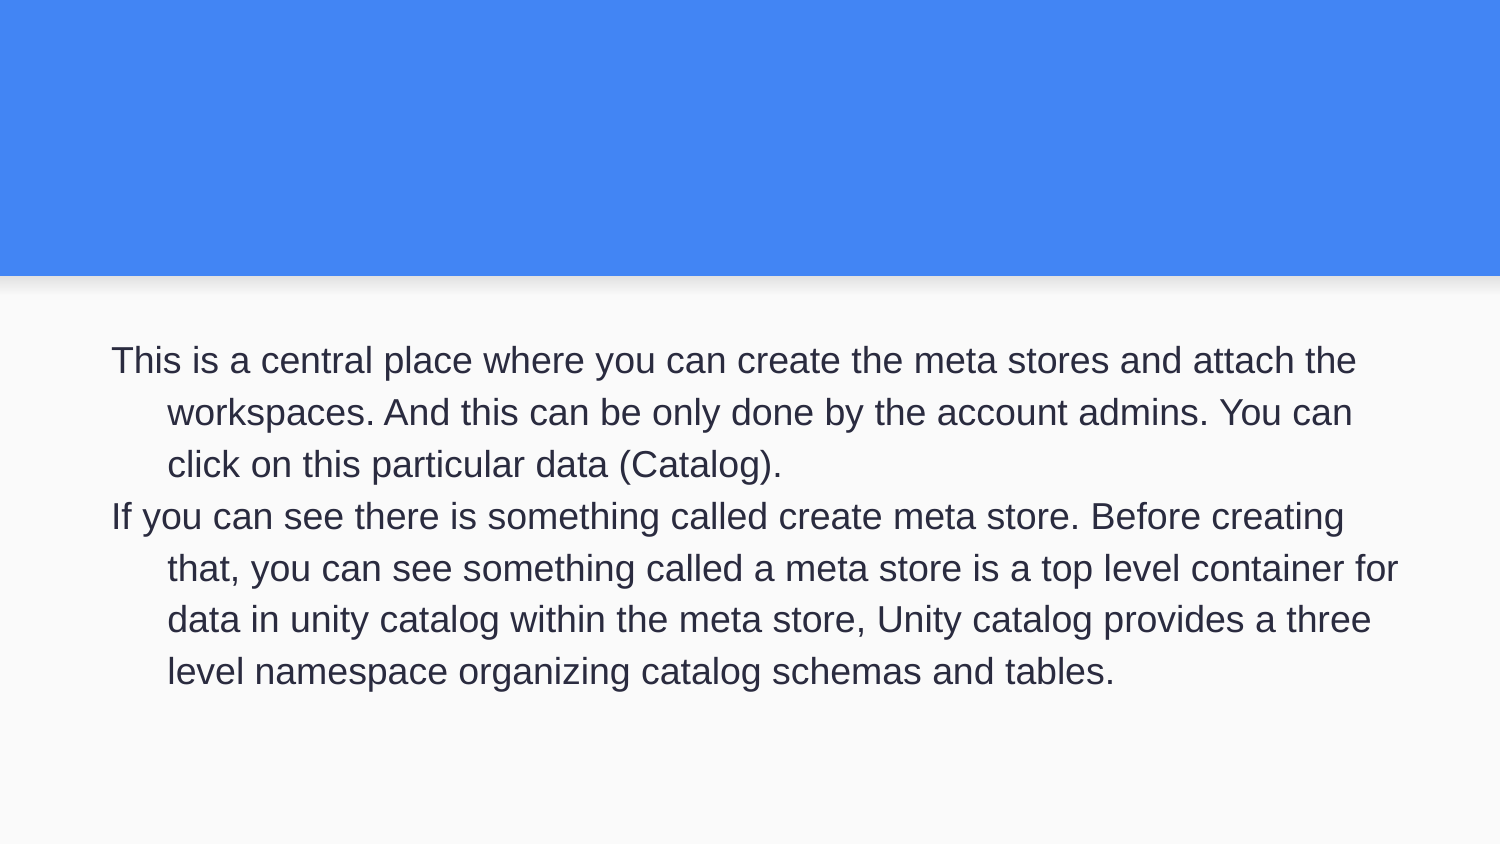

#
This is a central place where you can create the meta stores and attach the workspaces. And this can be only done by the account admins. You can click on this particular data (Catalog).
If you can see there is something called create meta store. Before creating that, you can see something called a meta store is a top level container for data in unity catalog within the meta store, Unity catalog provides a three level namespace organizing catalog schemas and tables.